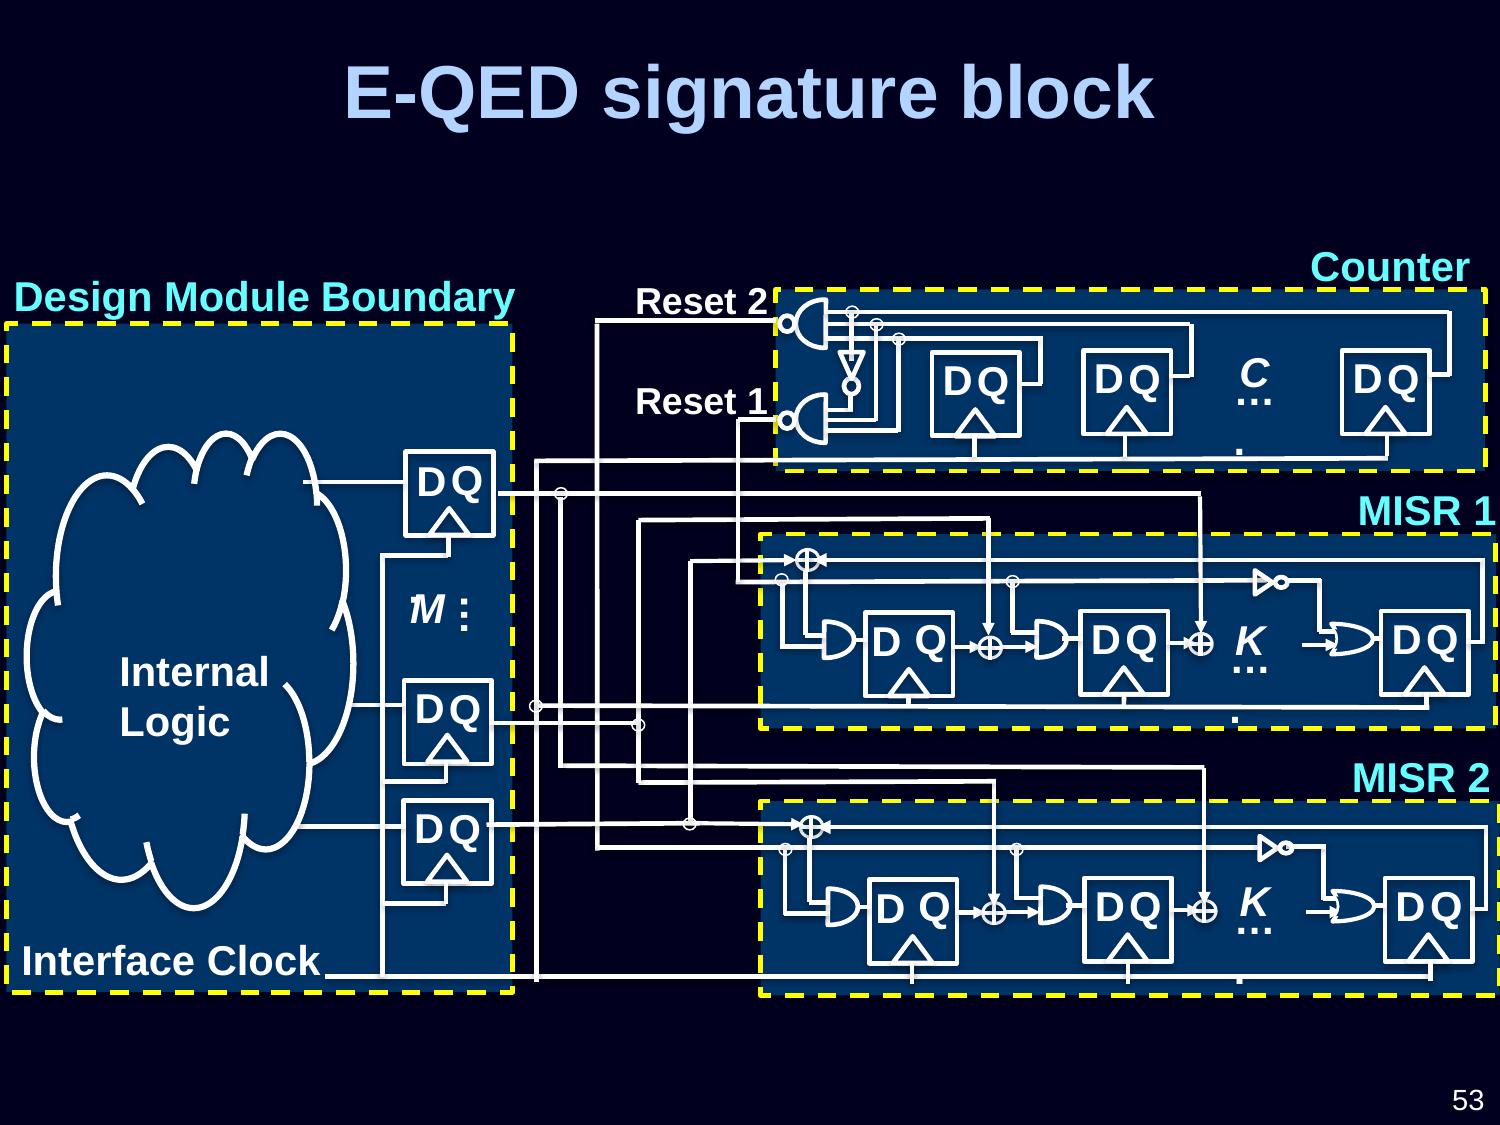

E-QED signature block
Counter
Design Module Boundary
Reset 2

C
D
D
Q
Q
D
Q

….
Reset 1

Q
D

MISR 1

M

….
D
D
Q
Q
Q
K
D

….

Internal Logic

D
Q

MISR 2
D
Q

K
D
D
Q
Q
Q
D

….

Interface Clock

53